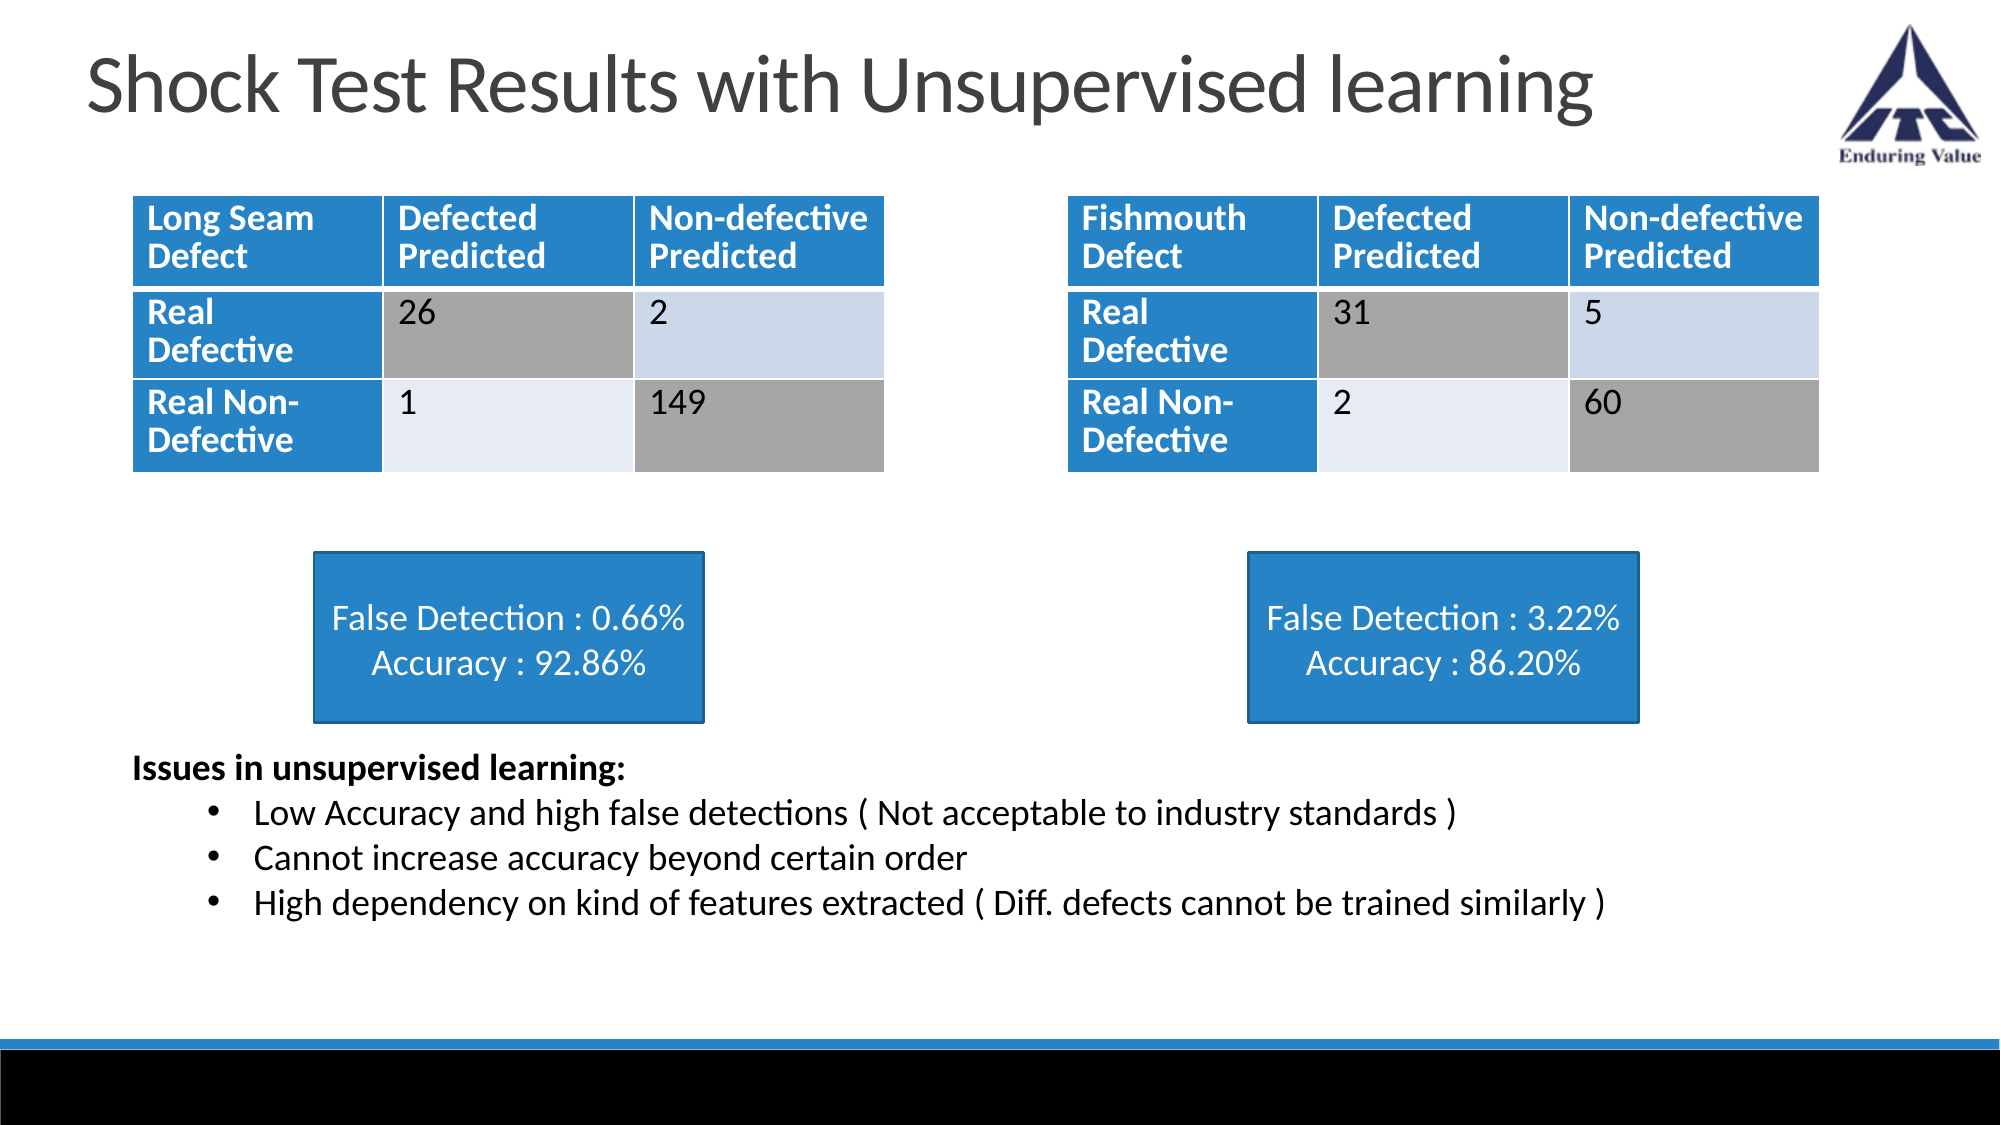

Shock Test Results with Unsupervised learning
| Long Seam Defect | Defected Predicted | Non-defective Predicted |
| --- | --- | --- |
| Real Defective | 26 | 2 |
| Real Non-Defective | 1 | 149 |
| Fishmouth Defect | Defected Predicted | Non-defective Predicted |
| --- | --- | --- |
| Real Defective | 31 | 5 |
| Real Non-Defective | 2 | 60 |
False Detection : 3.22%
Accuracy : 86.20%
False Detection : 0.66%
Accuracy : 92.86%
Issues in unsupervised learning:
Low Accuracy and high false detections ( Not acceptable to industry standards )
Cannot increase accuracy beyond certain order
High dependency on kind of features extracted ( Diff. defects cannot be trained similarly )